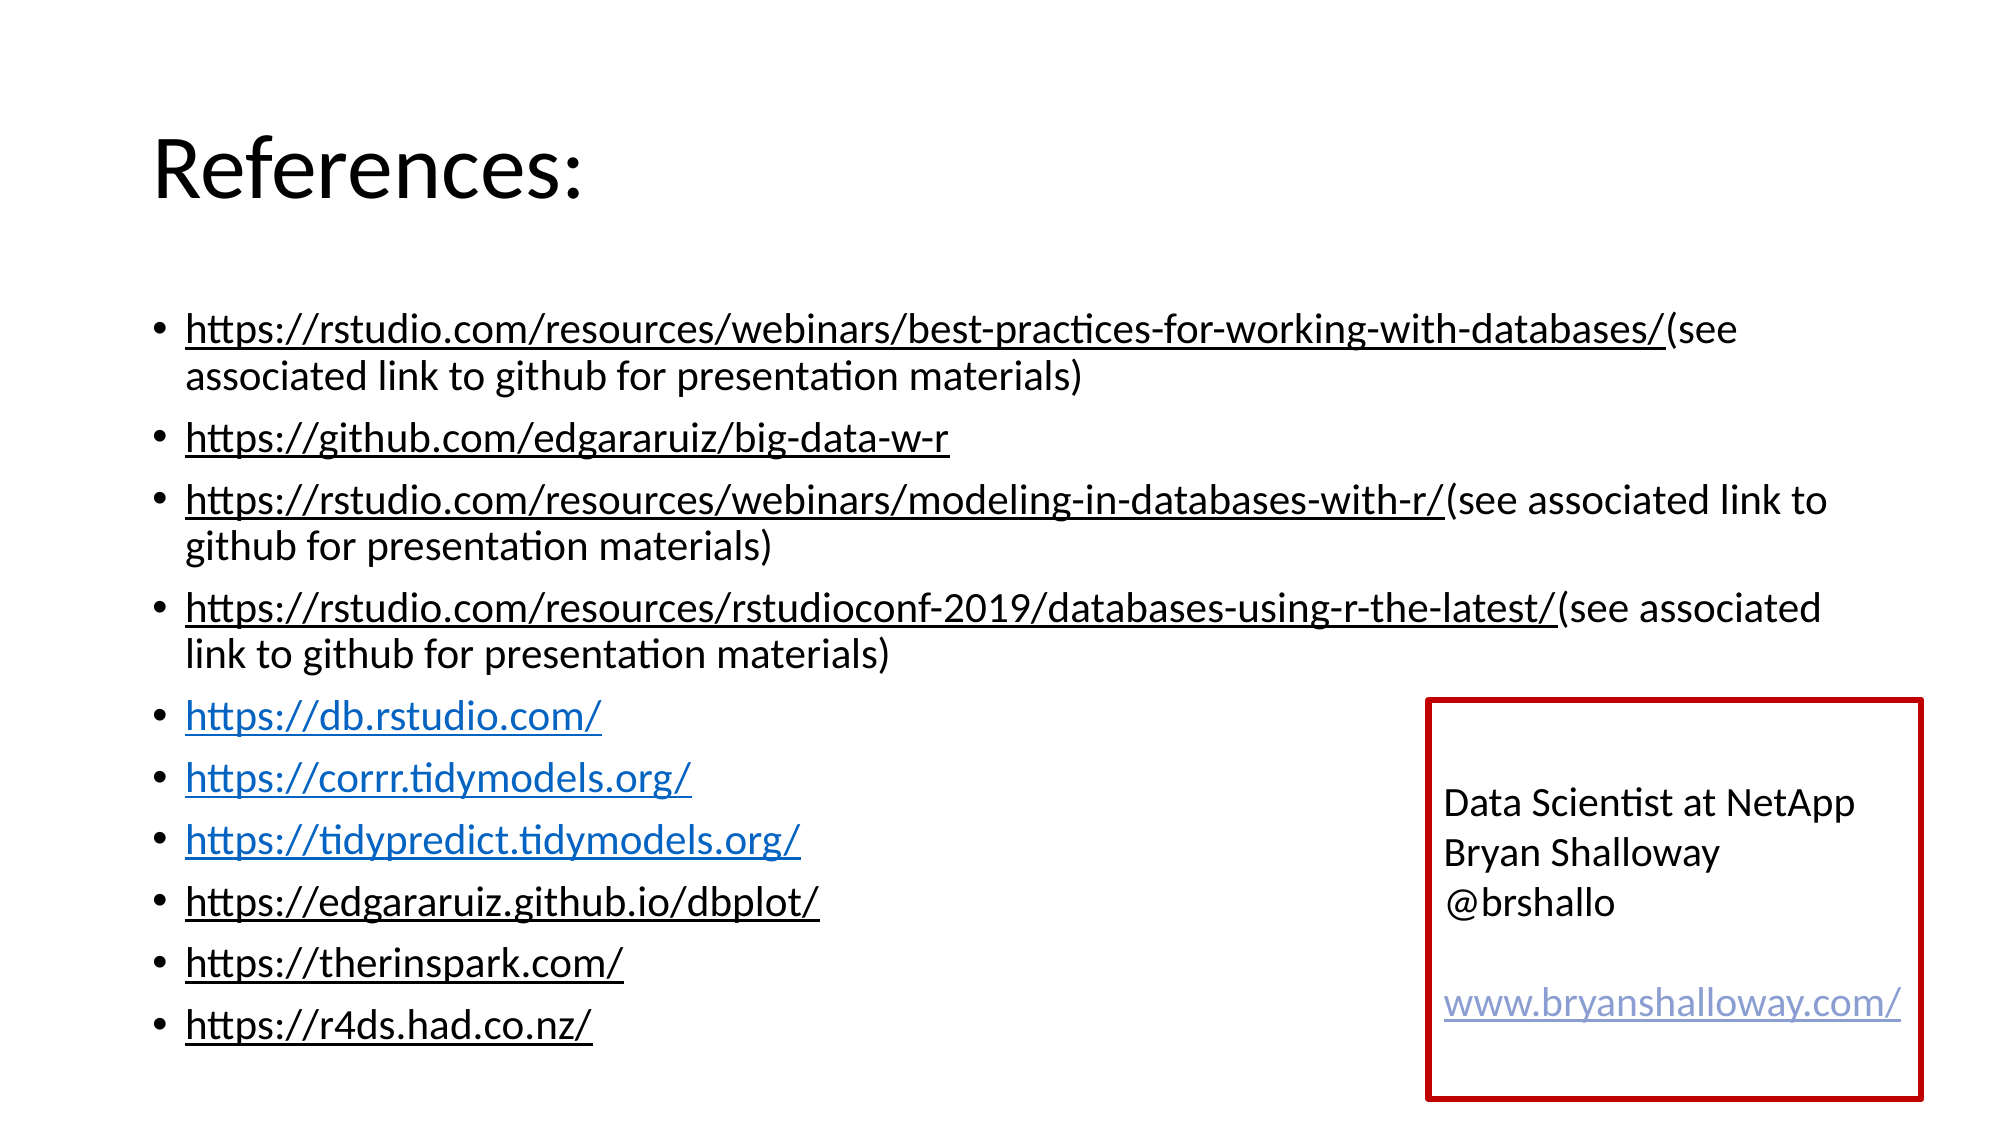

# References:
https://rstudio.com/resources/webinars/best-practices-for-working-with-databases/ (see associated link to github for presentation materials)
https://github.com/edgararuiz/big-data-w-r
https://rstudio.com/resources/webinars/modeling-in-databases-with-r/ (see associated link to github for presentation materials)
https://rstudio.com/resources/rstudioconf-2019/databases-using-r-the-latest/ (see associated link to github for presentation materials)
https://db.rstudio.com/
https://corrr.tidymodels.org/
https://tidypredict.tidymodels.org/
https://edgararuiz.github.io/dbplot/
https://therinspark.com/
https://r4ds.had.co.nz/
Data Scientist at NetApp
Bryan Shalloway
@brshallo

www.bryanshalloway.com/